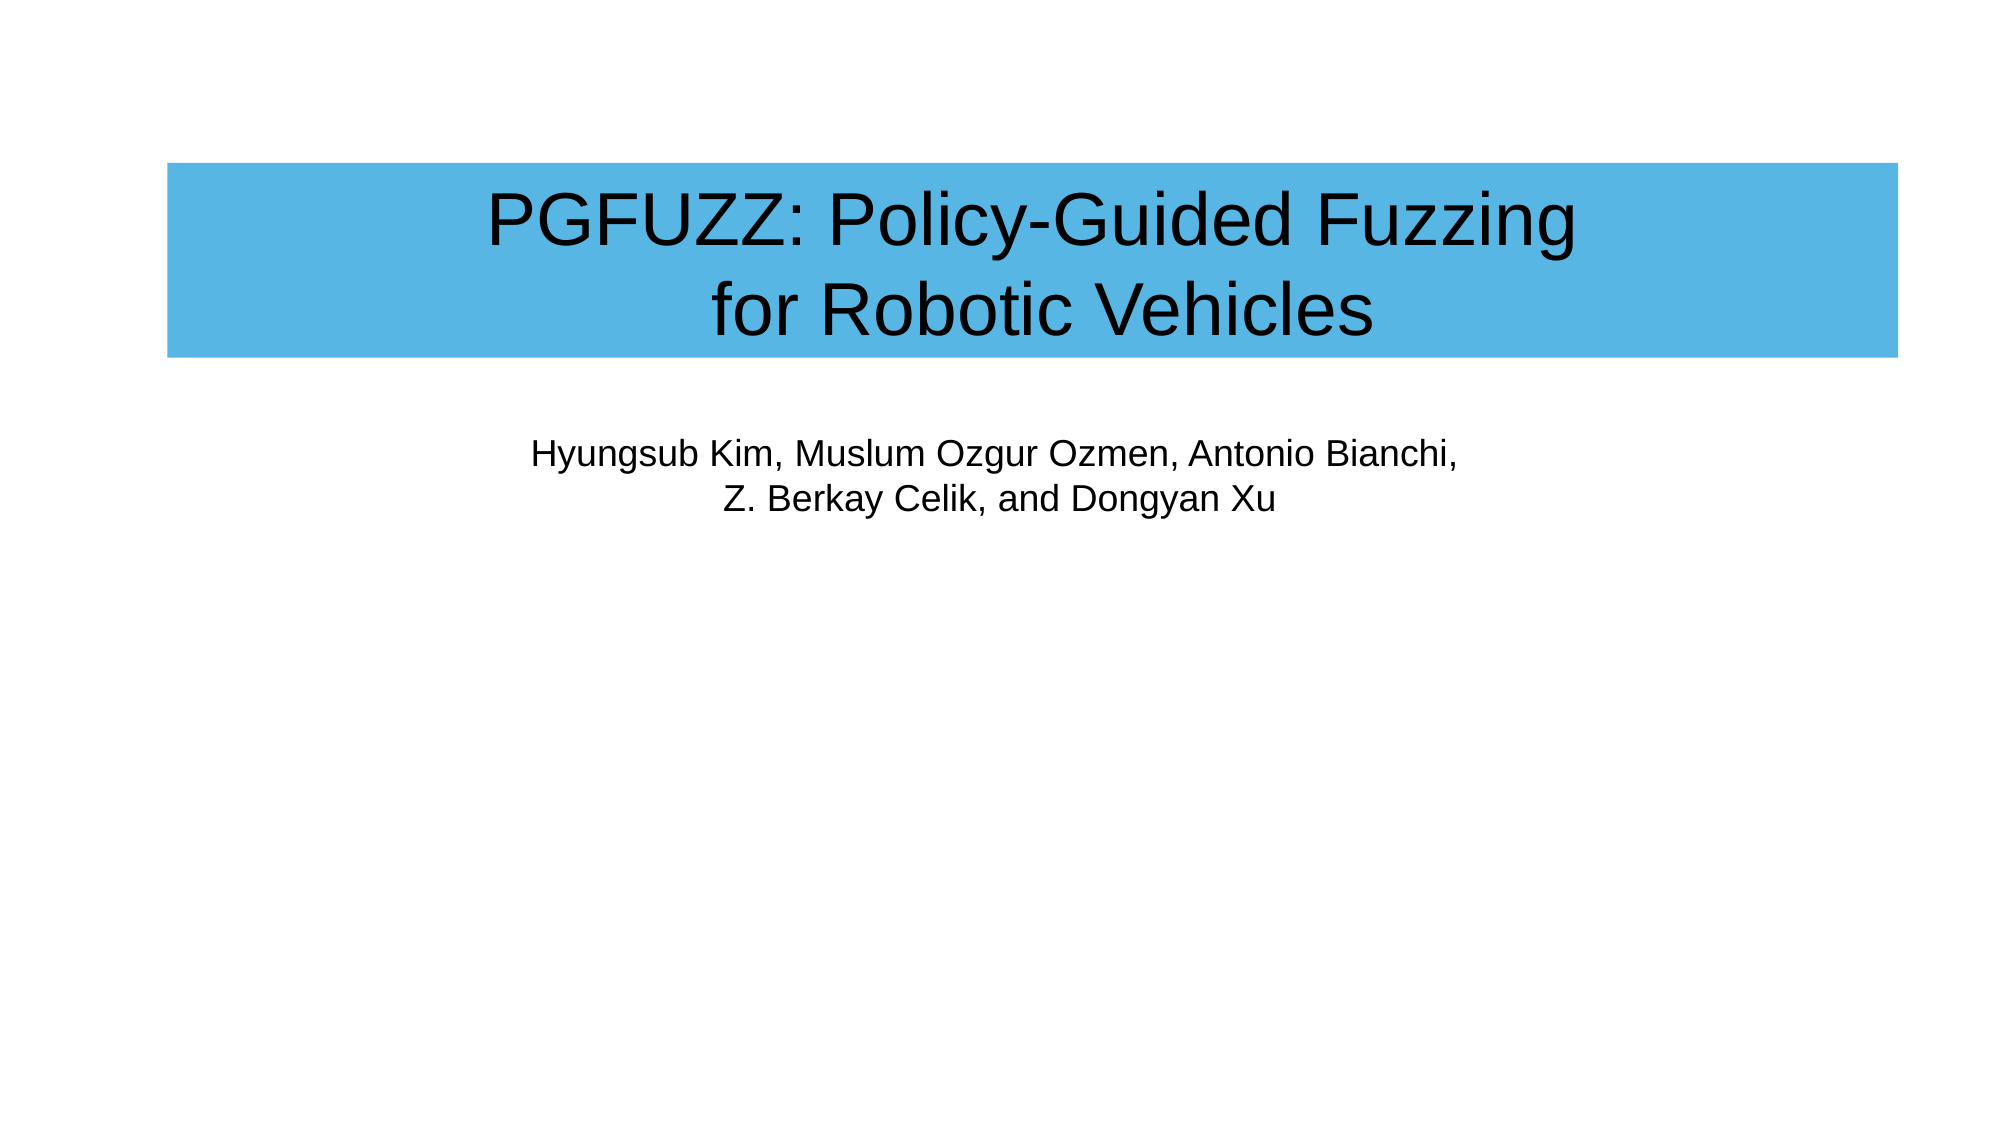

PGFUZZ: Policy-Guided Fuzzing
 for Robotic Vehicles
Hyungsub Kim, Muslum Ozgur Ozmen, Antonio Bianchi,
Z. Berkay Celik, and Dongyan Xu